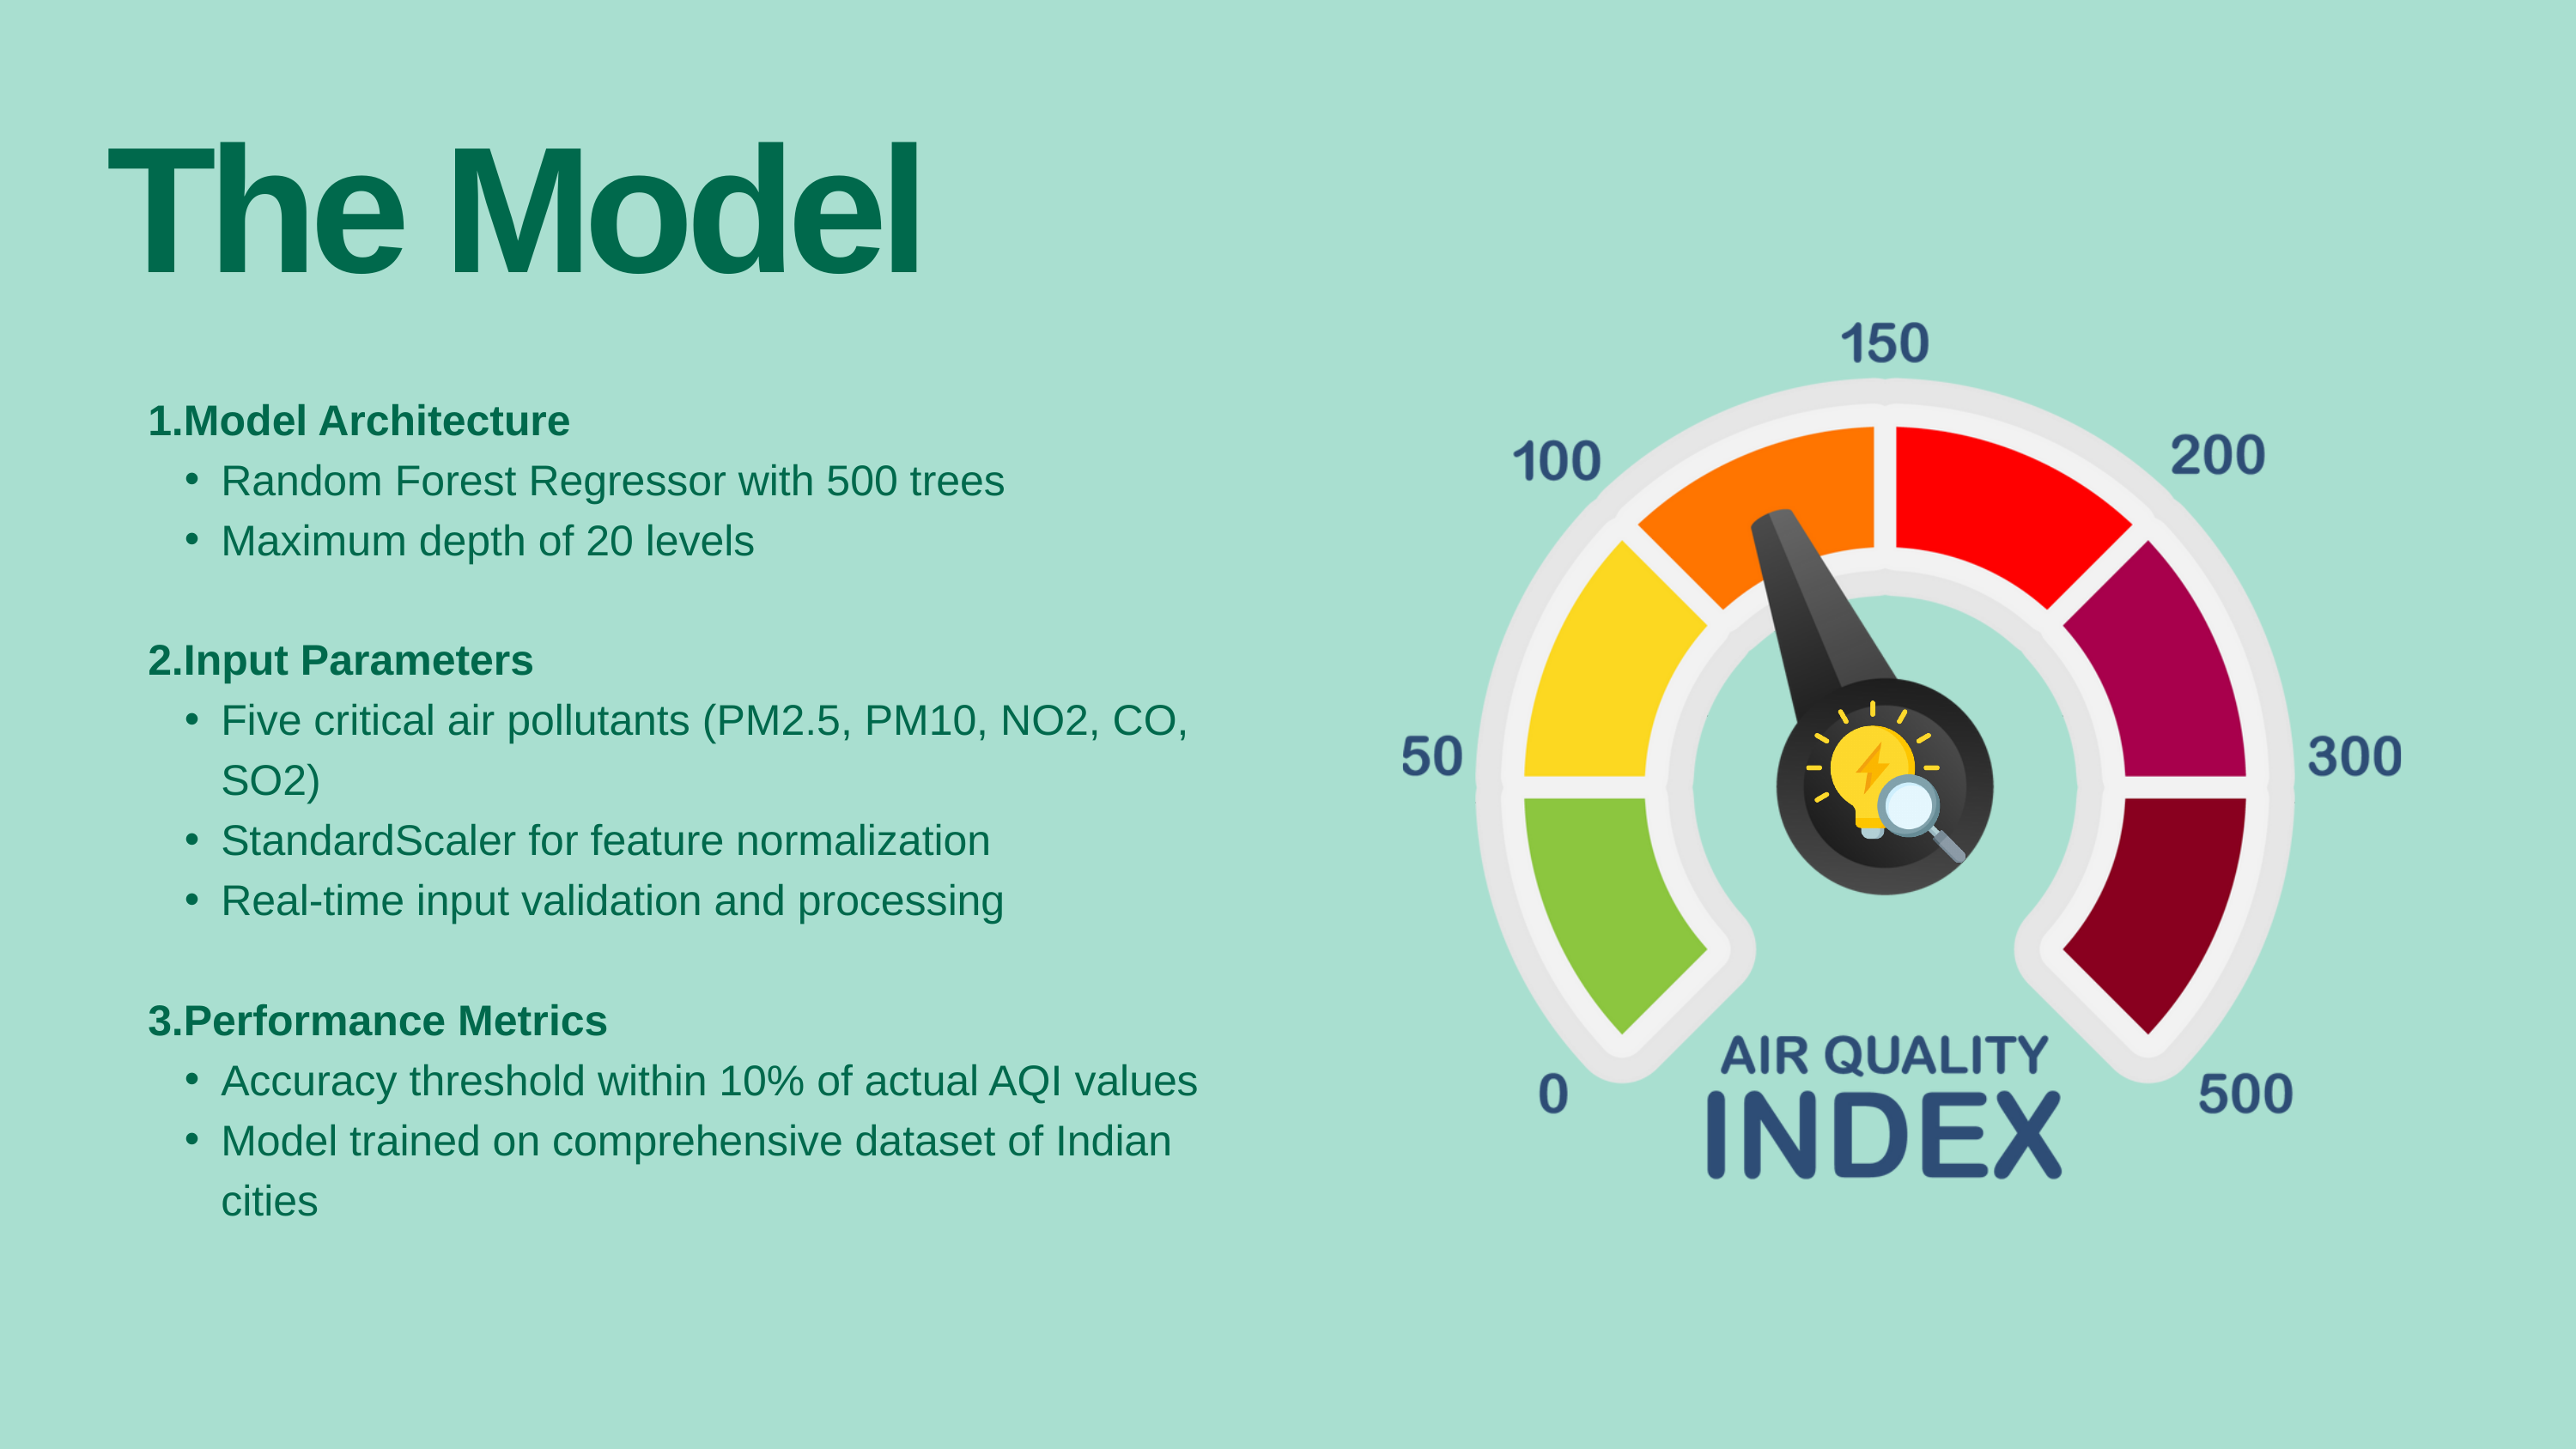

The Model

1.Model Architecture
Random Forest Regressor with 500 trees
Maximum depth of 20 levels

2.Input Parameters
Five critical air pollutants (PM2.5, PM10, NO2, CO, SO2)
StandardScaler for feature normalization
Real-time input validation and processing

3.Performance Metrics
Accuracy threshold within 10% of actual AQI values
Model trained on comprehensive dataset of Indian cities